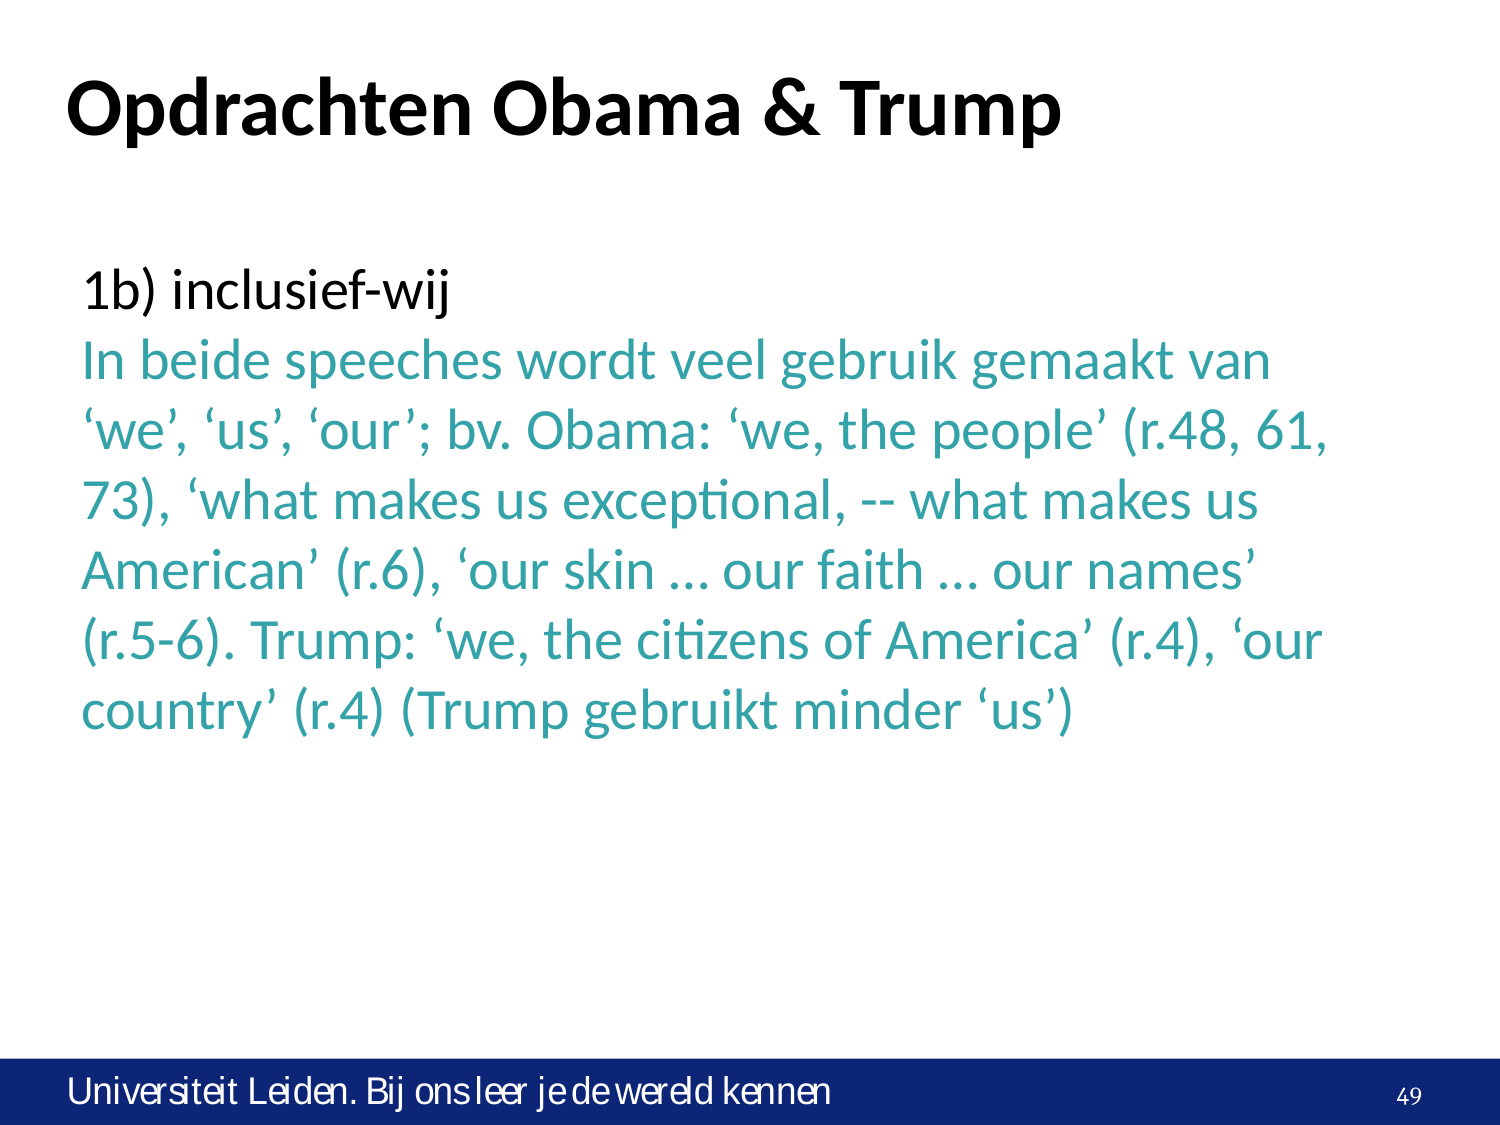

# Opdrachten Obama & Trump
1b) inclusief-wij
In beide speeches wordt veel gebruik gemaakt van ‘we’, ‘us’, ‘our’; bv. Obama: ‘we, the people’ (r.48, 61, 73), ‘what makes us exceptional, -- what makes us American’ (r.6), ‘our skin … our faith … our names’ (r.5-6). Trump: ‘we, the citizens of America’ (r.4), ‘our country’ (r.4) (Trump gebruikt minder ‘us’)